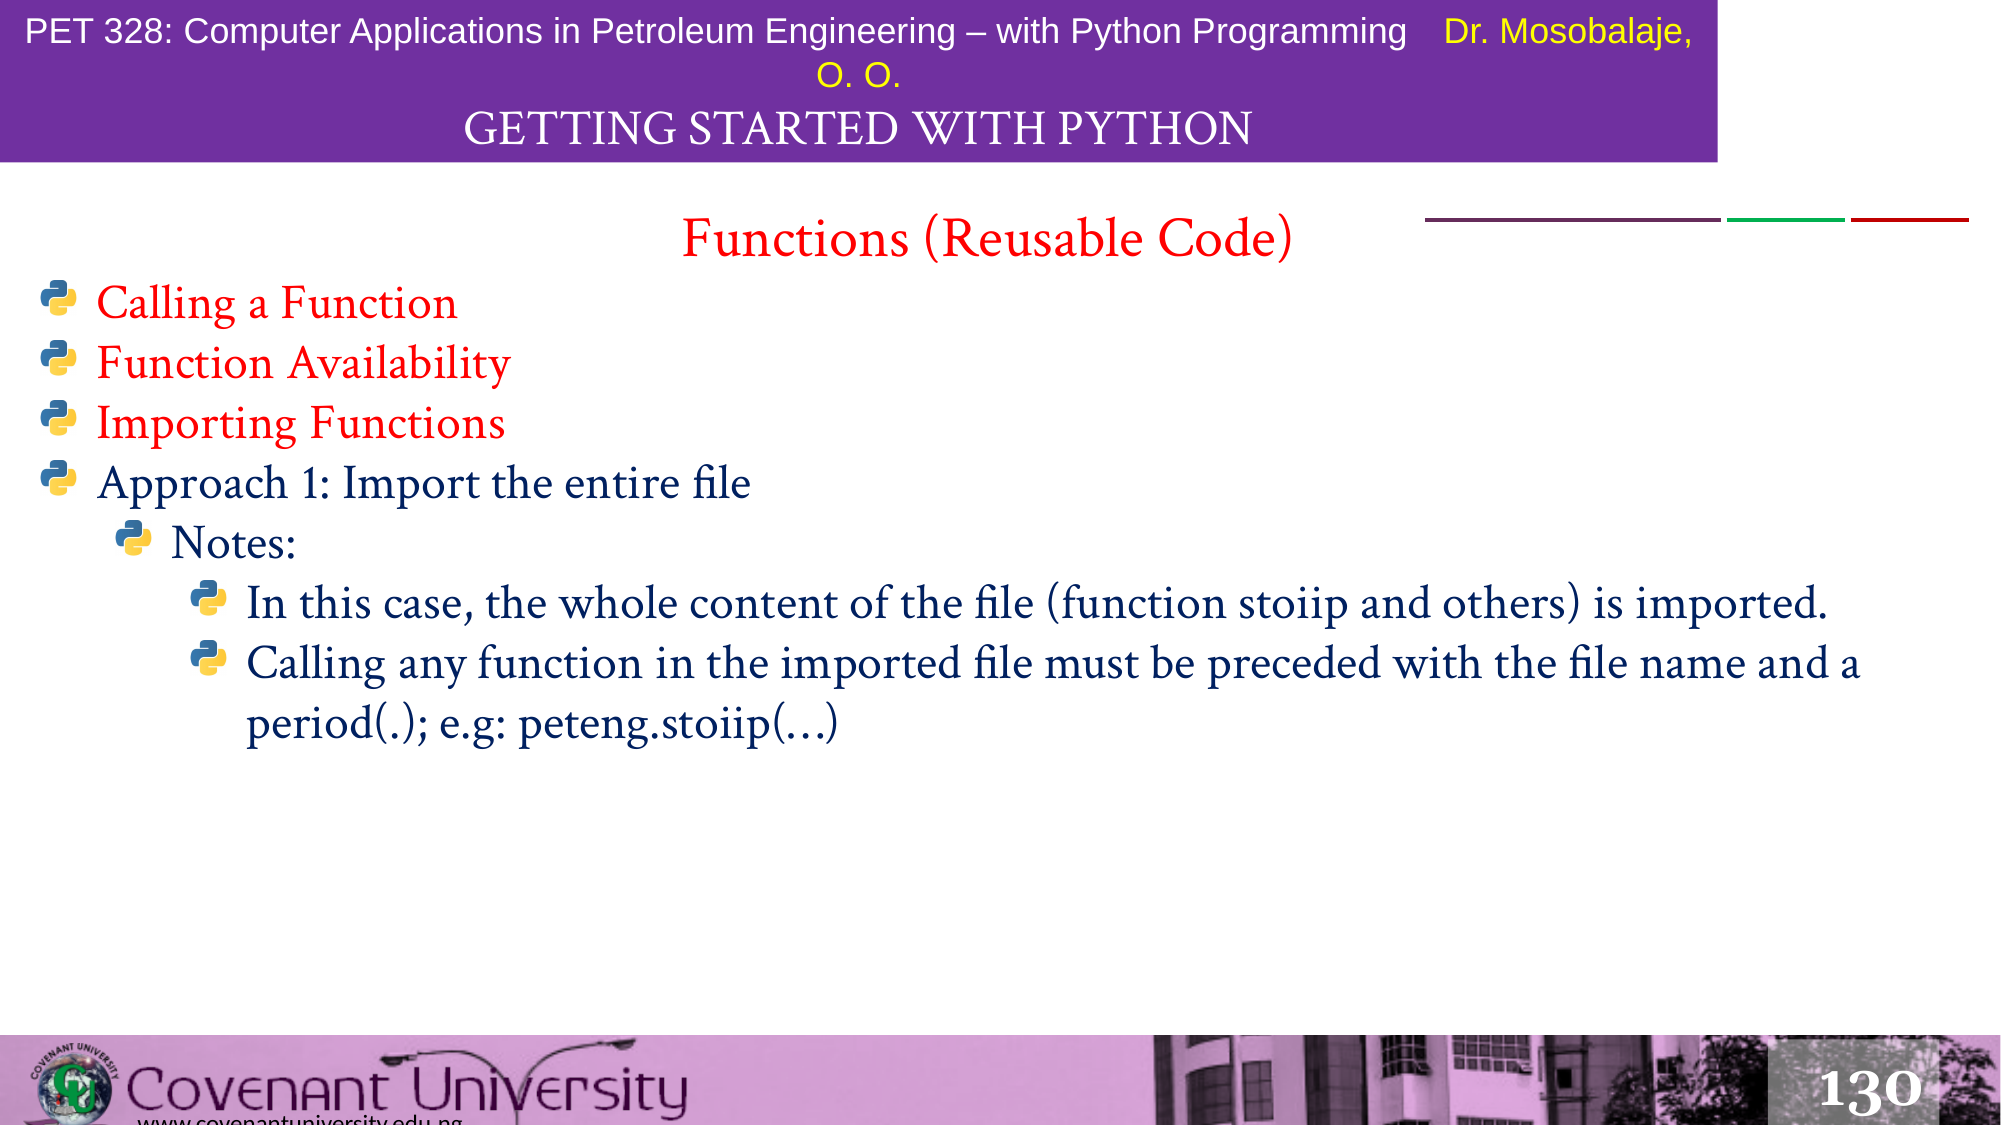

PET 328: Computer Applications in Petroleum Engineering – with Python Programming	Dr. Mosobalaje, O. O.
GETTING STARTED WITH PYTHON

Functions (Reusable Code)
Calling a Function
Function Availability
Importing Functions
Approach 1: Import the entire file
Notes:
In this case, the whole content of the file (function stoiip and others) is imported.
Calling any function in the imported file must be preceded with the file name and a period(.); e.g: peteng.stoiip(…)